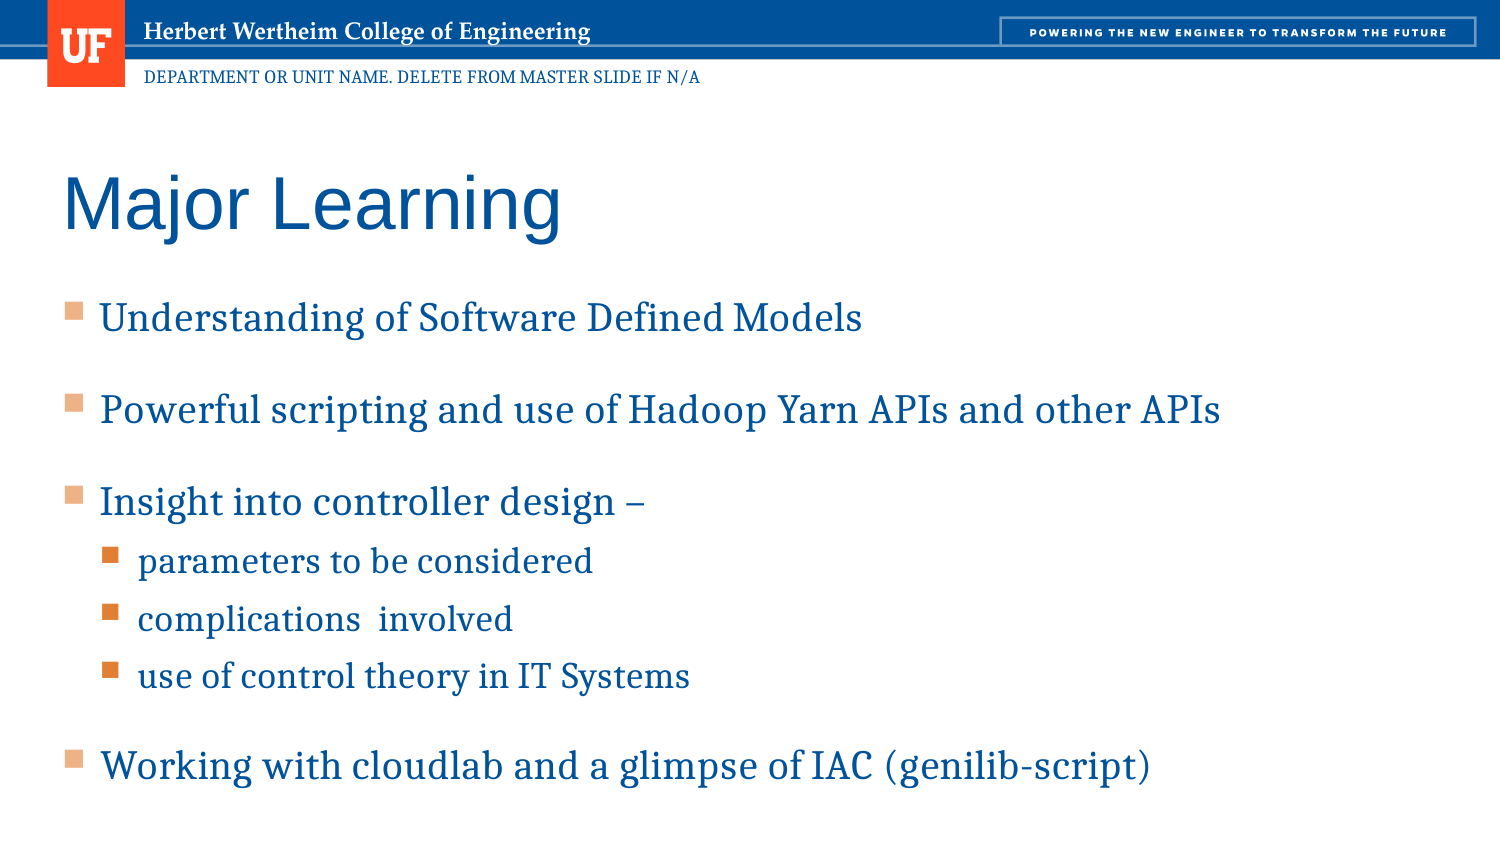

# Major Learning
Understanding of Software Defined Models
Powerful scripting and use of Hadoop Yarn APIs and other APIs
Insight into controller design –
parameters to be considered
complications  involved
use of control theory in IT Systems
Working with cloudlab and a glimpse of IAC (genilib-script)